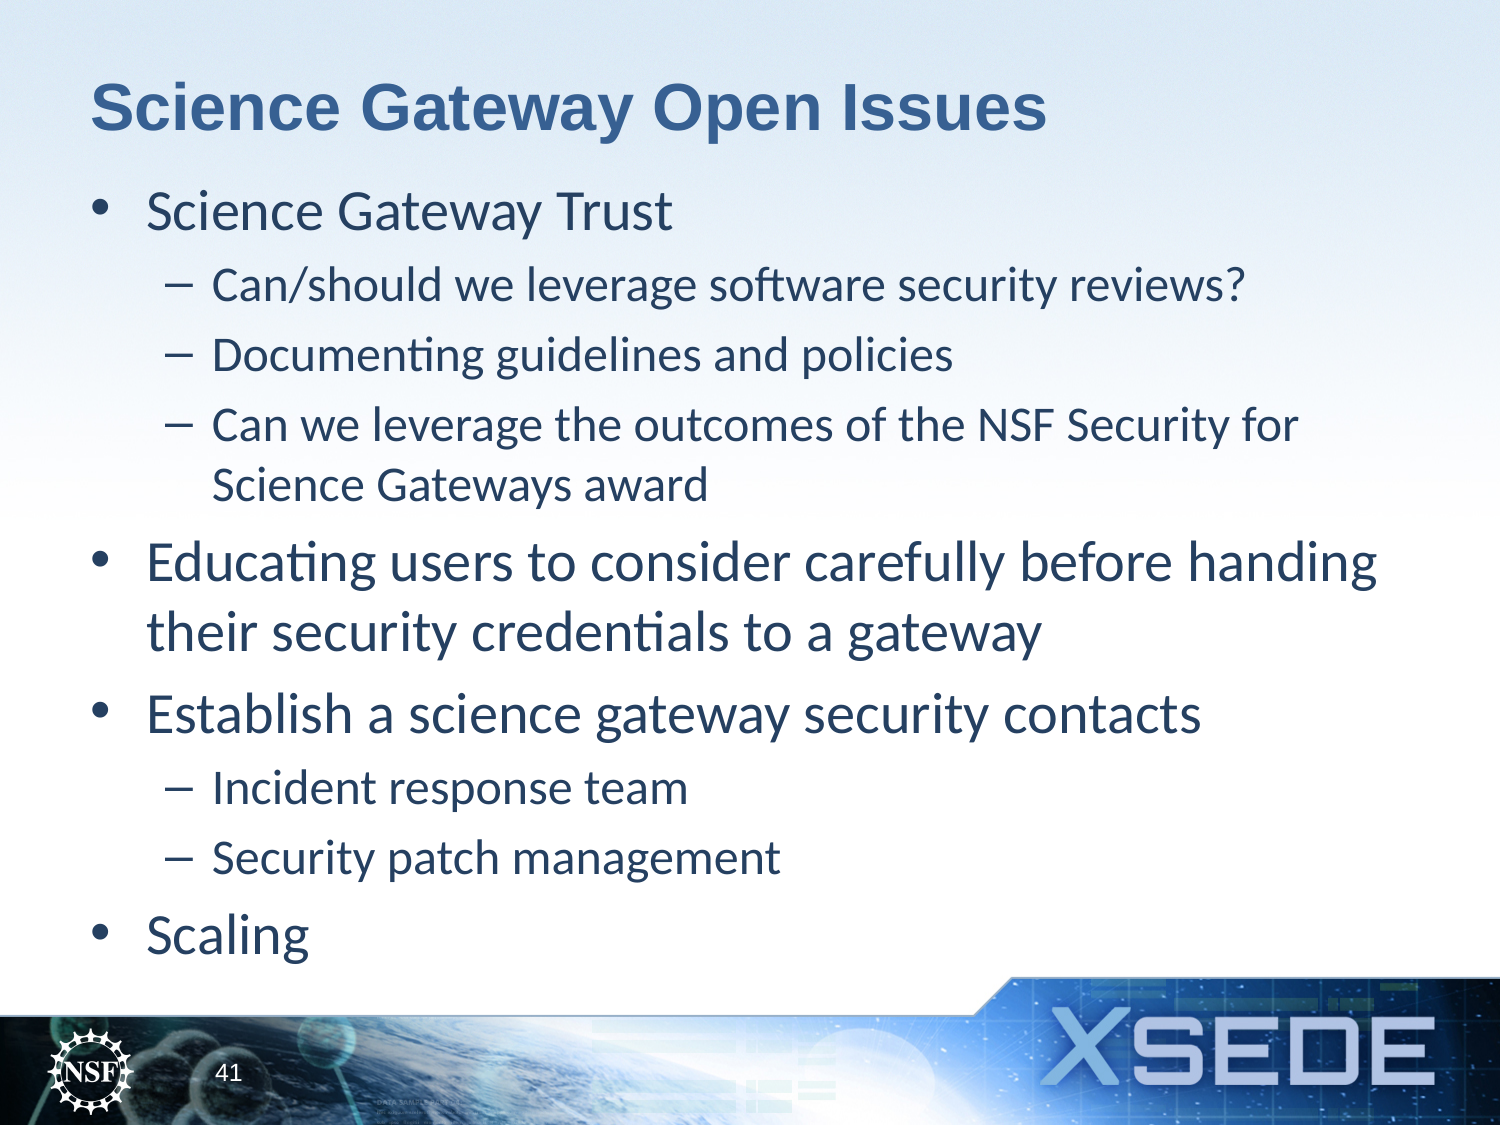

# Science Gateway Open Issues
Science Gateway Trust
Can/should we leverage software security reviews?
Documenting guidelines and policies
Can we leverage the outcomes of the NSF Security for Science Gateways award
Educating users to consider carefully before handing their security credentials to a gateway
Establish a science gateway security contacts
Incident response team
Security patch management
Scaling
41